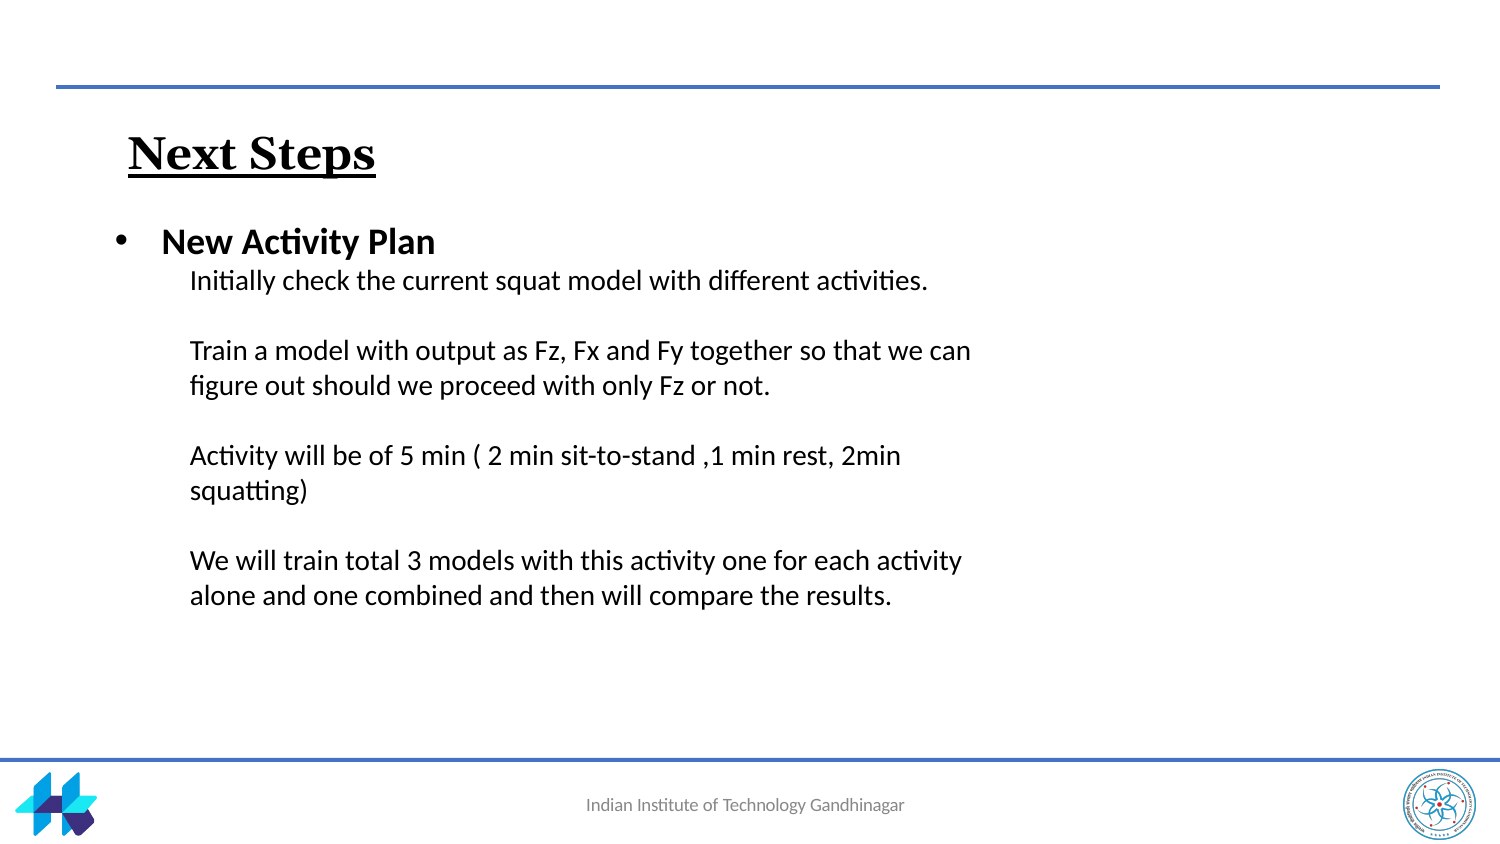

# Next Steps
New Activity Plan
Initially check the current squat model with different activities.

Train a model with output as Fz, Fx and Fy together so that we can figure out should we proceed with only Fz or not.

Activity will be of 5 min ( 2 min sit-to-stand ,1 min rest, 2min squatting)

We will train total 3 models with this activity one for each activity alone and one combined and then will compare the results.

Indian Institute of Technology Gandhinagar